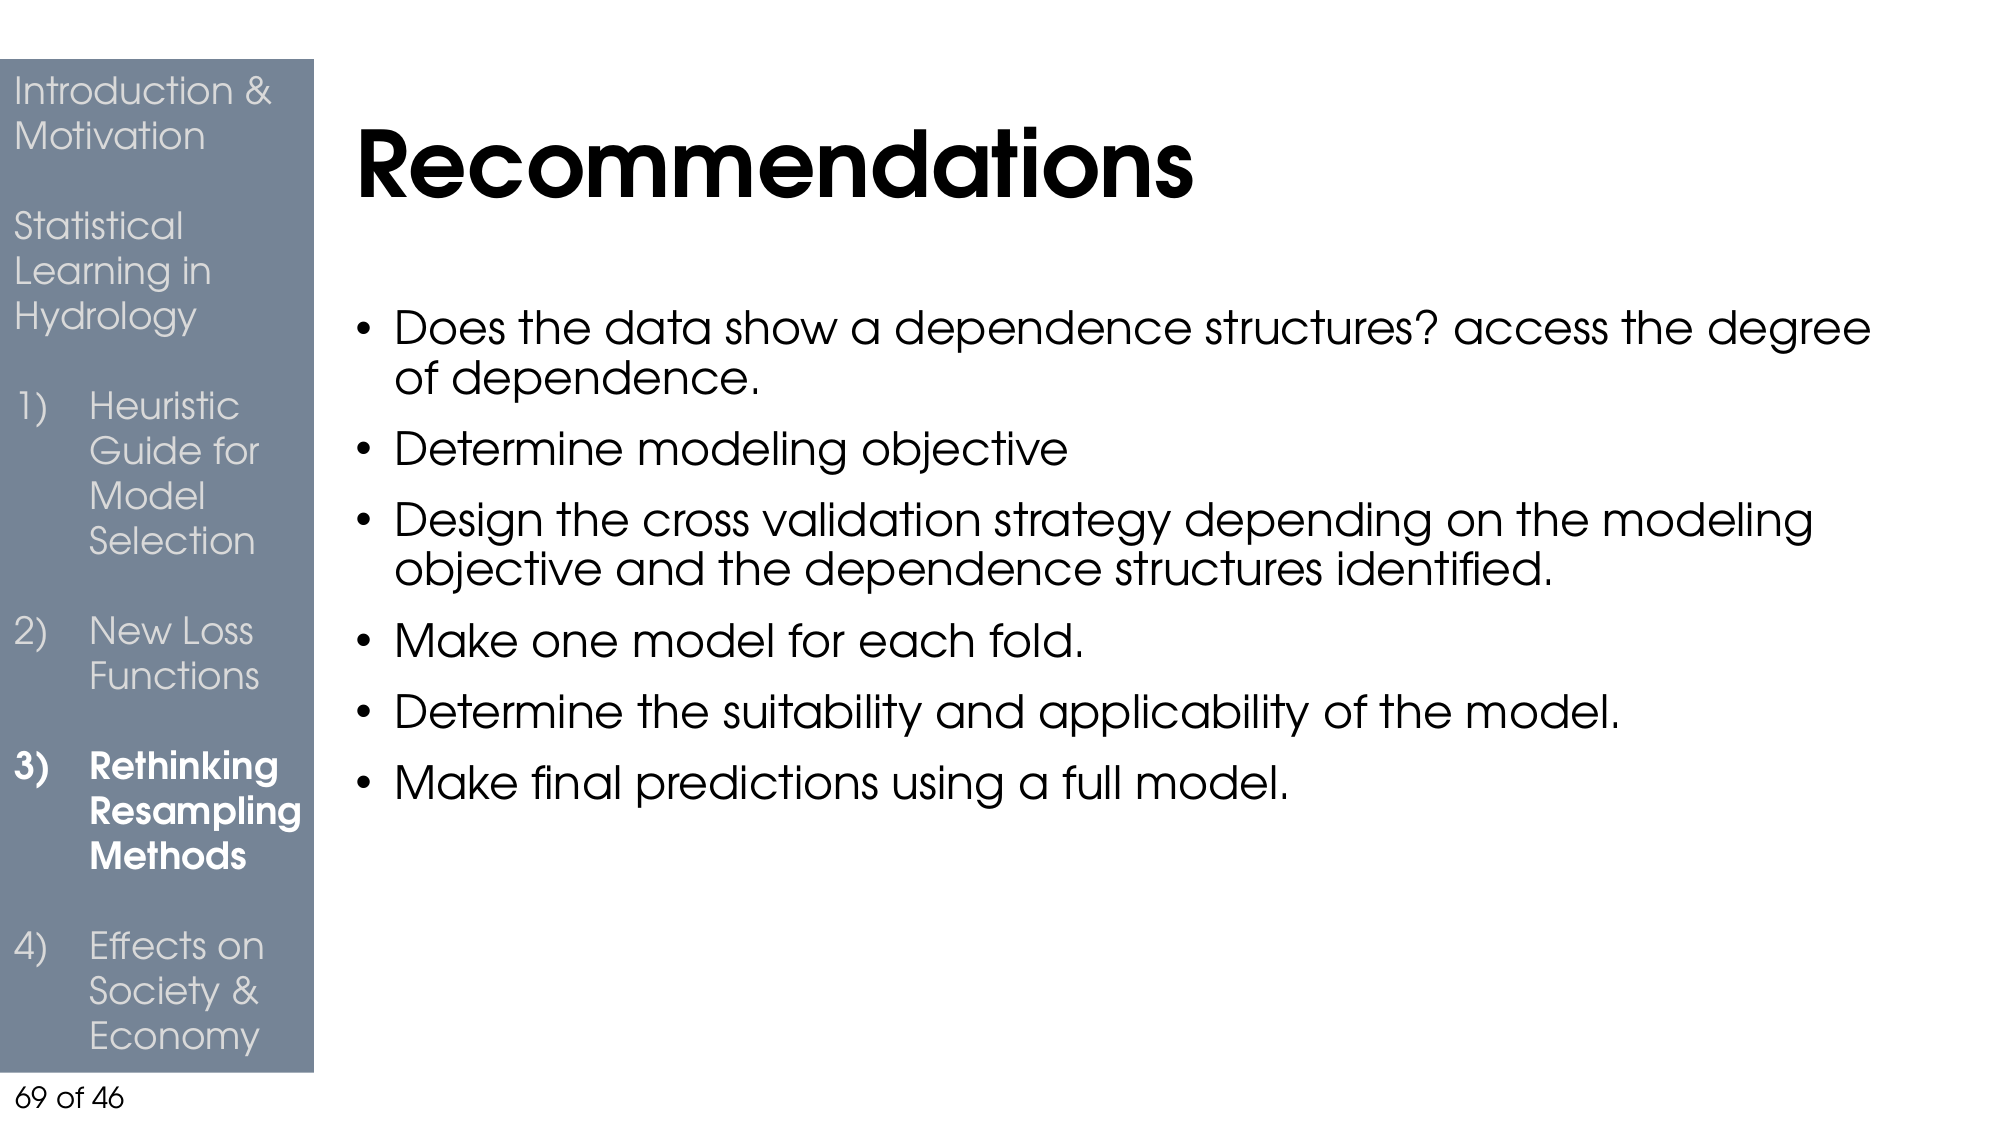

# Recommendations
Introduction & Motivation

Statistical Learning in Hydrology

Heuristic Guide for Model Selection

New Loss Functions

Rethinking Resampling Methods

Effects on Society & Economy
Does the data show a dependence structures? access the degree of dependence.
Determine modeling objective
Design the cross validation strategy depending on the modeling objective and the dependence structures identified.
Make one model for each fold.
Determine the suitability and applicability of the model.
Make final predictions using a full model.